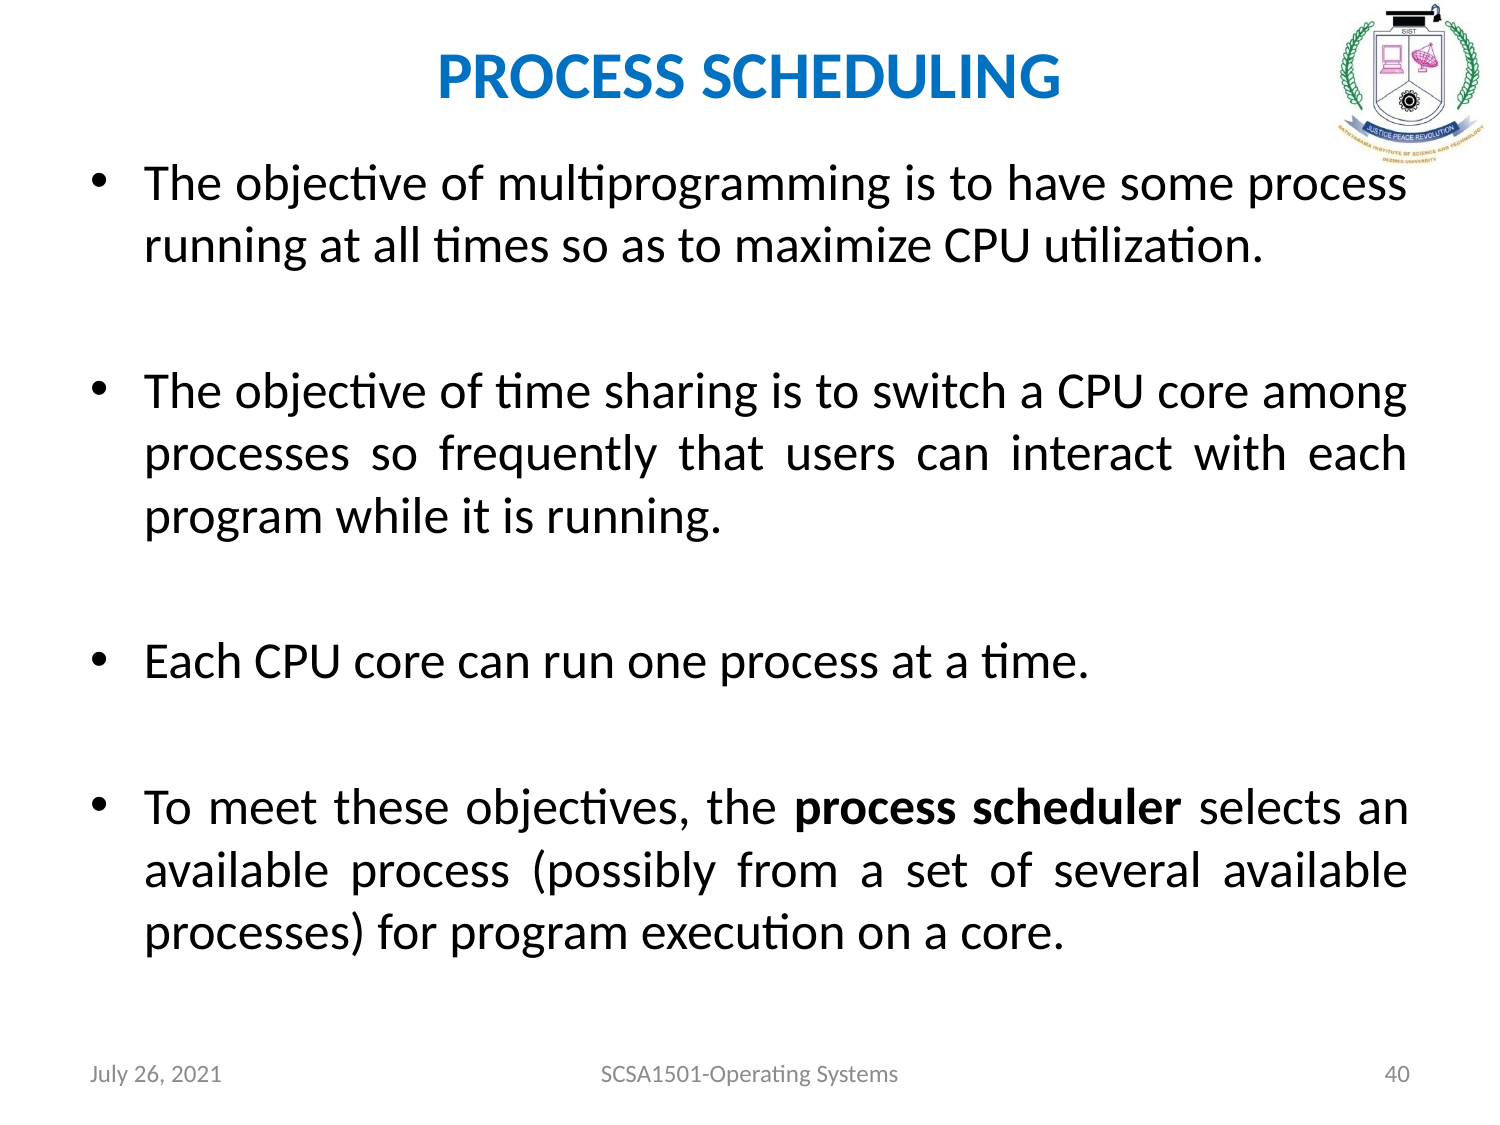

# PROCESS SCHEDULING
The objective of multiprogramming is to have some process running at all times so as to maximize CPU utilization.

The objective of time sharing is to switch a CPU core among processes so frequently that users can interact with each program while it is running.

Each CPU core can run one process at a time.

To meet these objectives, the process scheduler selects an available process (possibly from a set of several available processes) for program execution on a core.

July 26, 2021
SCSA1501-Operating Systems
40